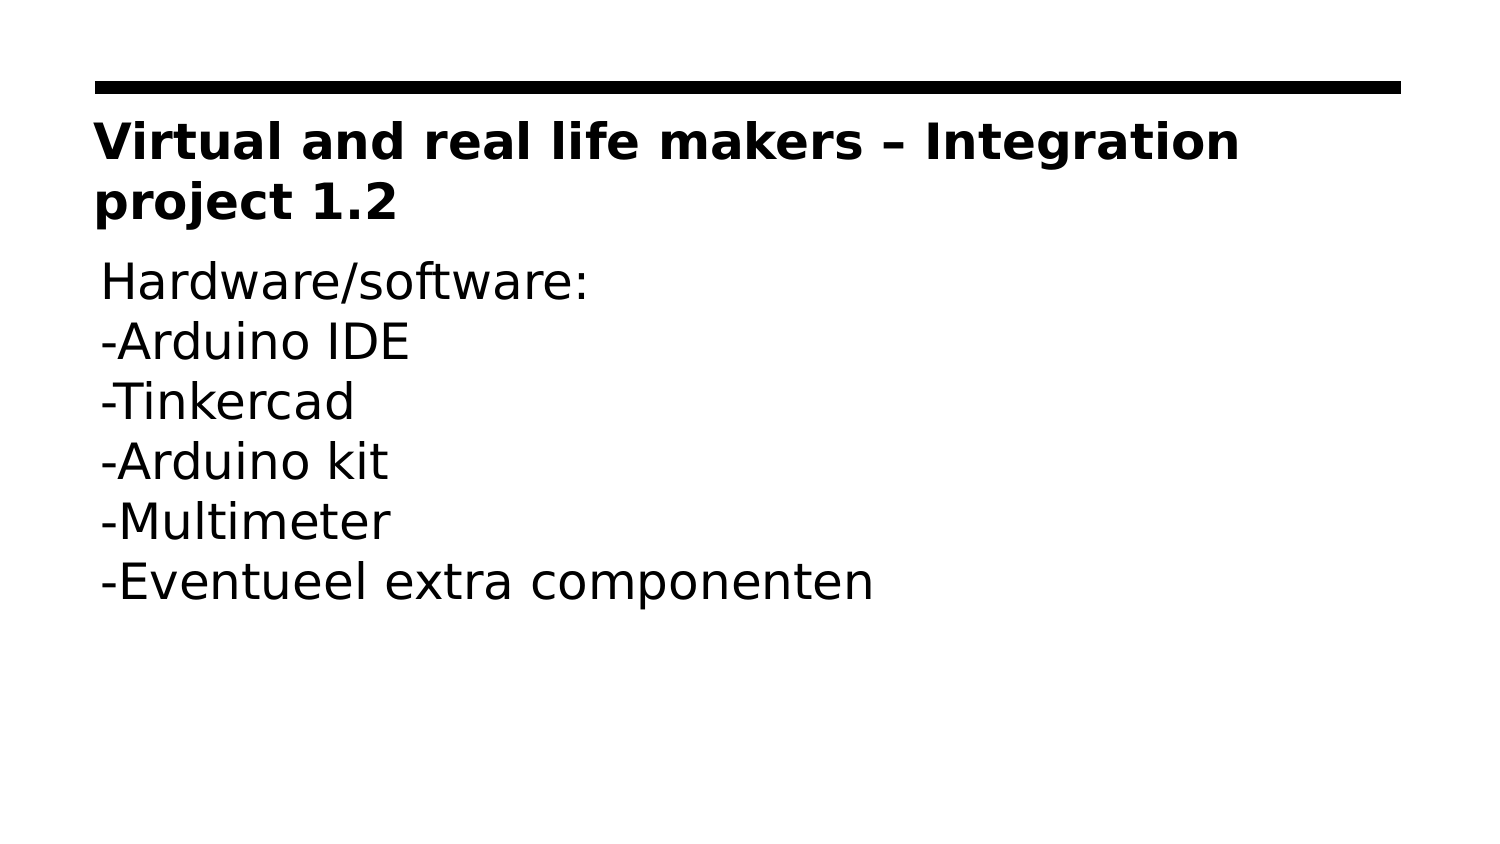

# Virtual and real life makers – Integration project 1.2
Hardware/software:
-Arduino IDE
-Tinkercad
-Arduino kit
-Multimeter
-Eventueel extra componenten